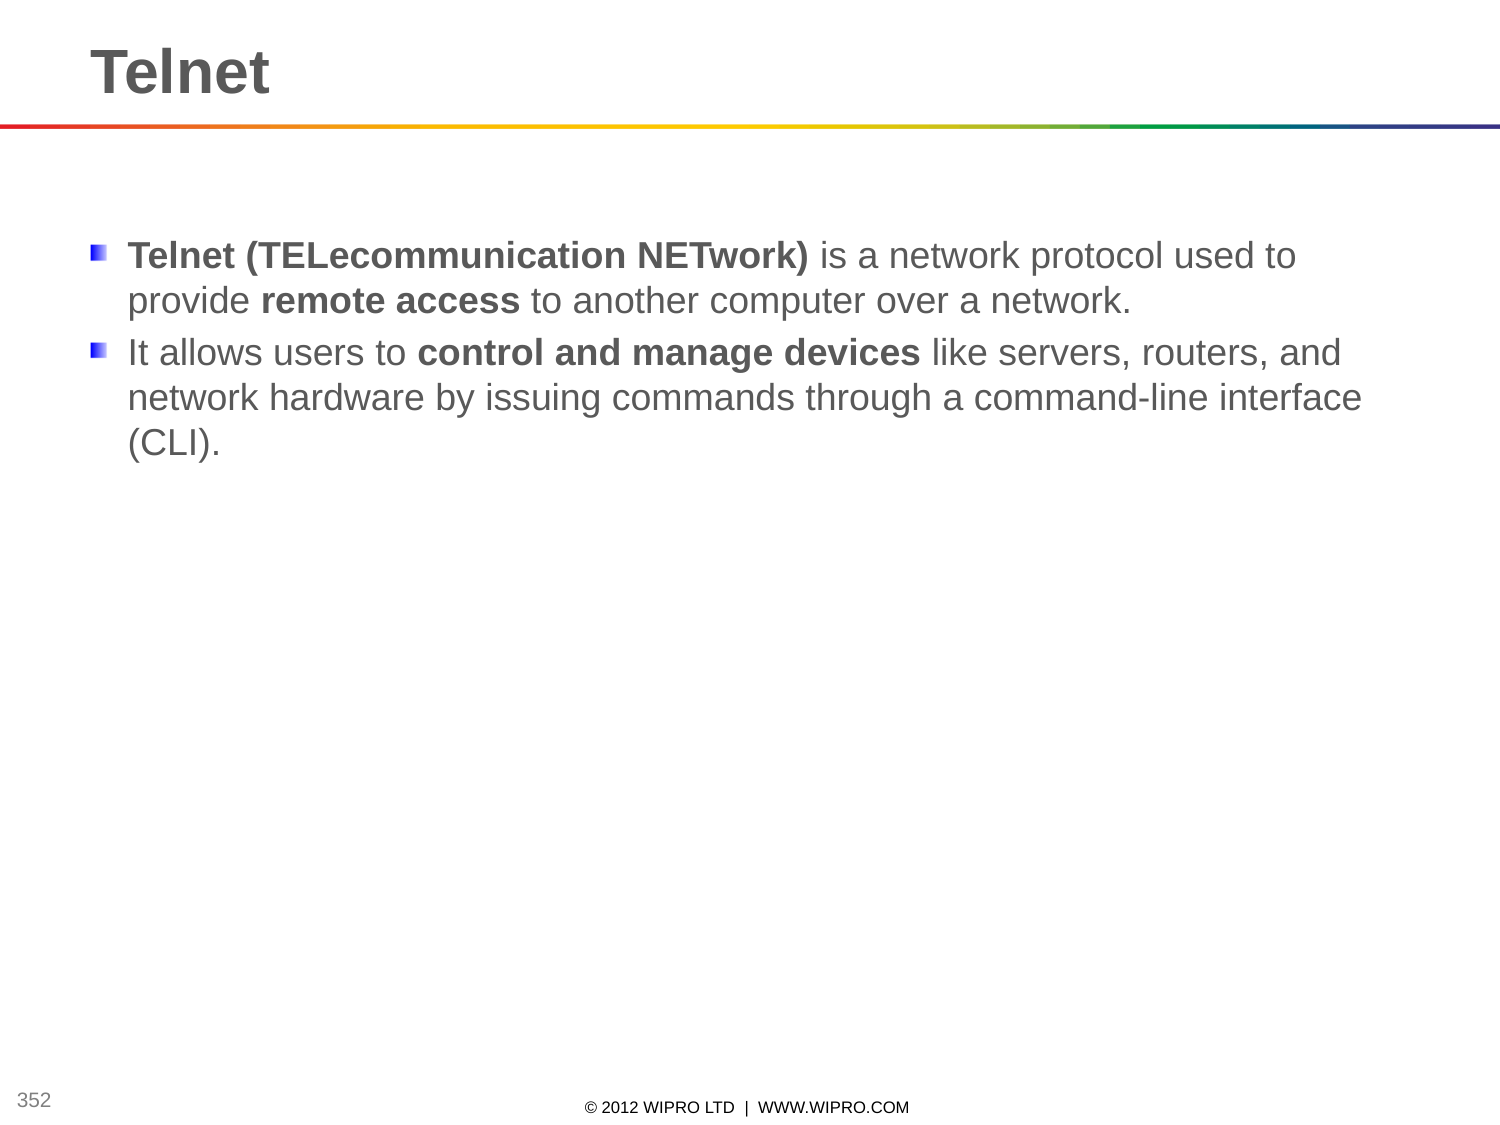

Telnet
Telnet (TELecommunication NETwork) is a network protocol used to provide remote access to another computer over a network.
It allows users to control and manage devices like servers, routers, and network hardware by issuing commands through a command-line interface (CLI).